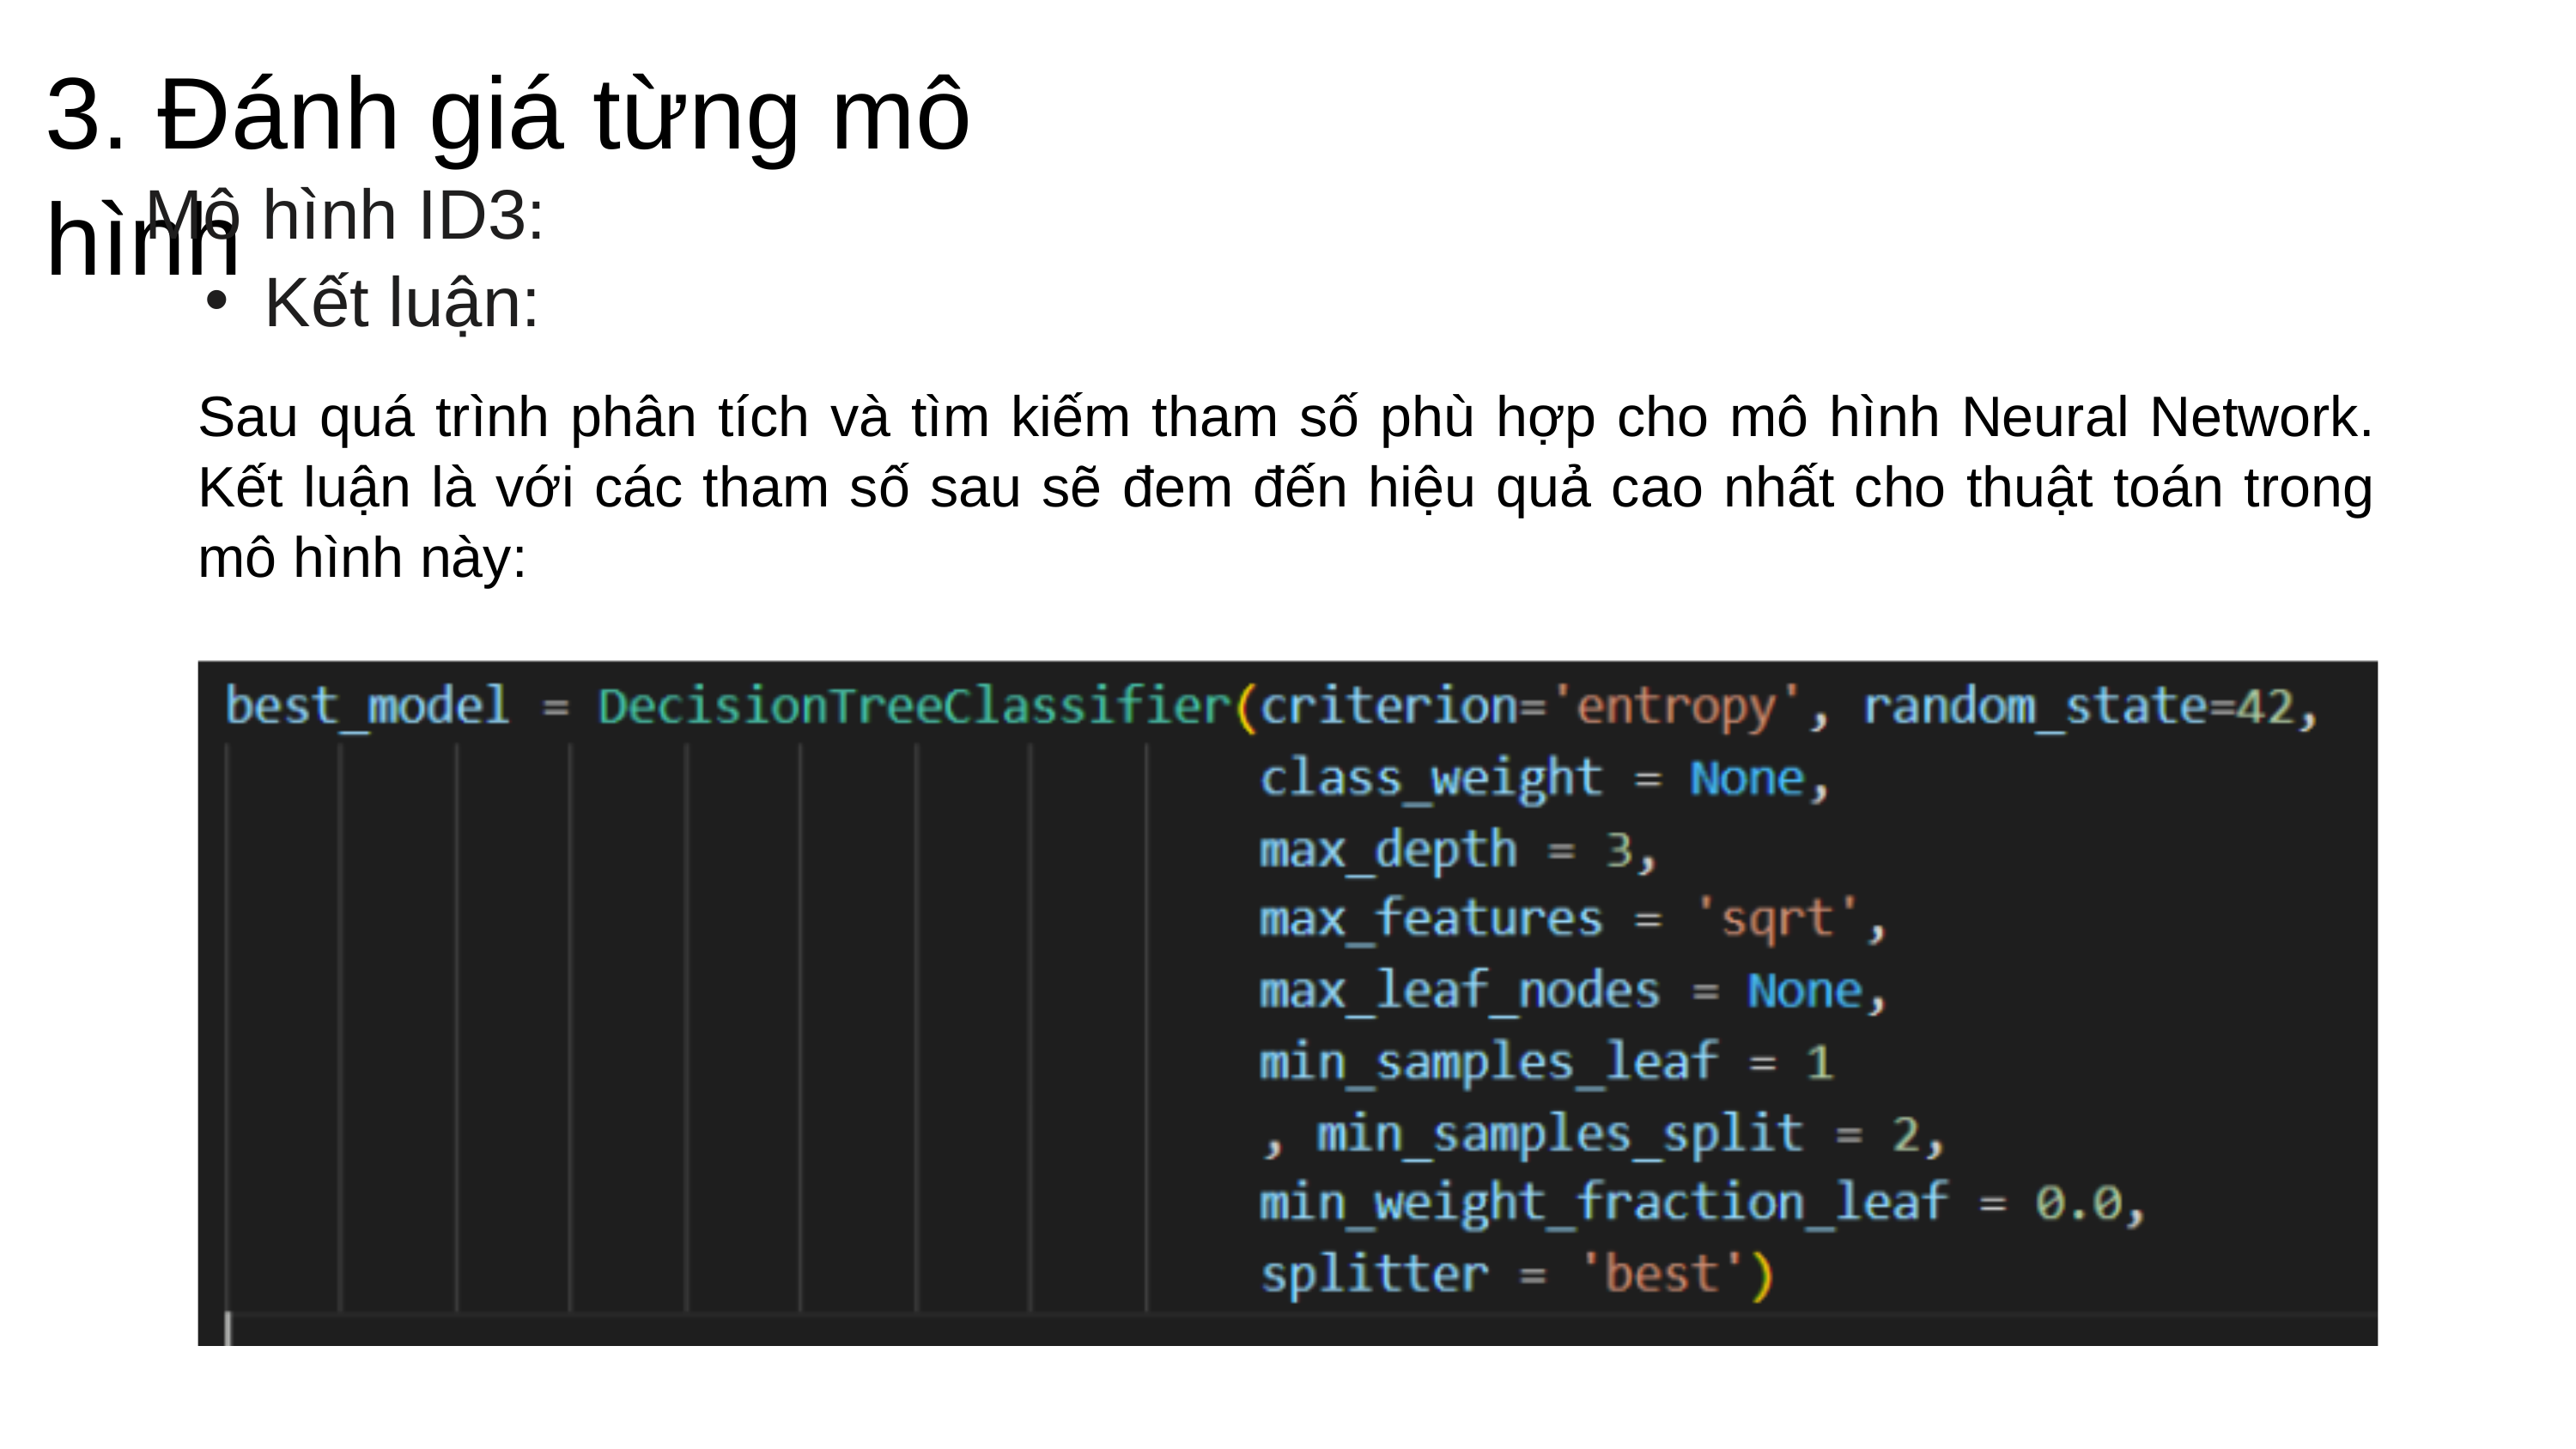

3. Đánh giá từng mô hình
Mô hình ID3:
Kết luận:
Sau quá trình phân tích và tìm kiếm tham số phù hợp cho mô hình Neural Network. Kết luận là với các tham số sau sẽ đem đến hiệu quả cao nhất cho thuật toán trong mô hình này: